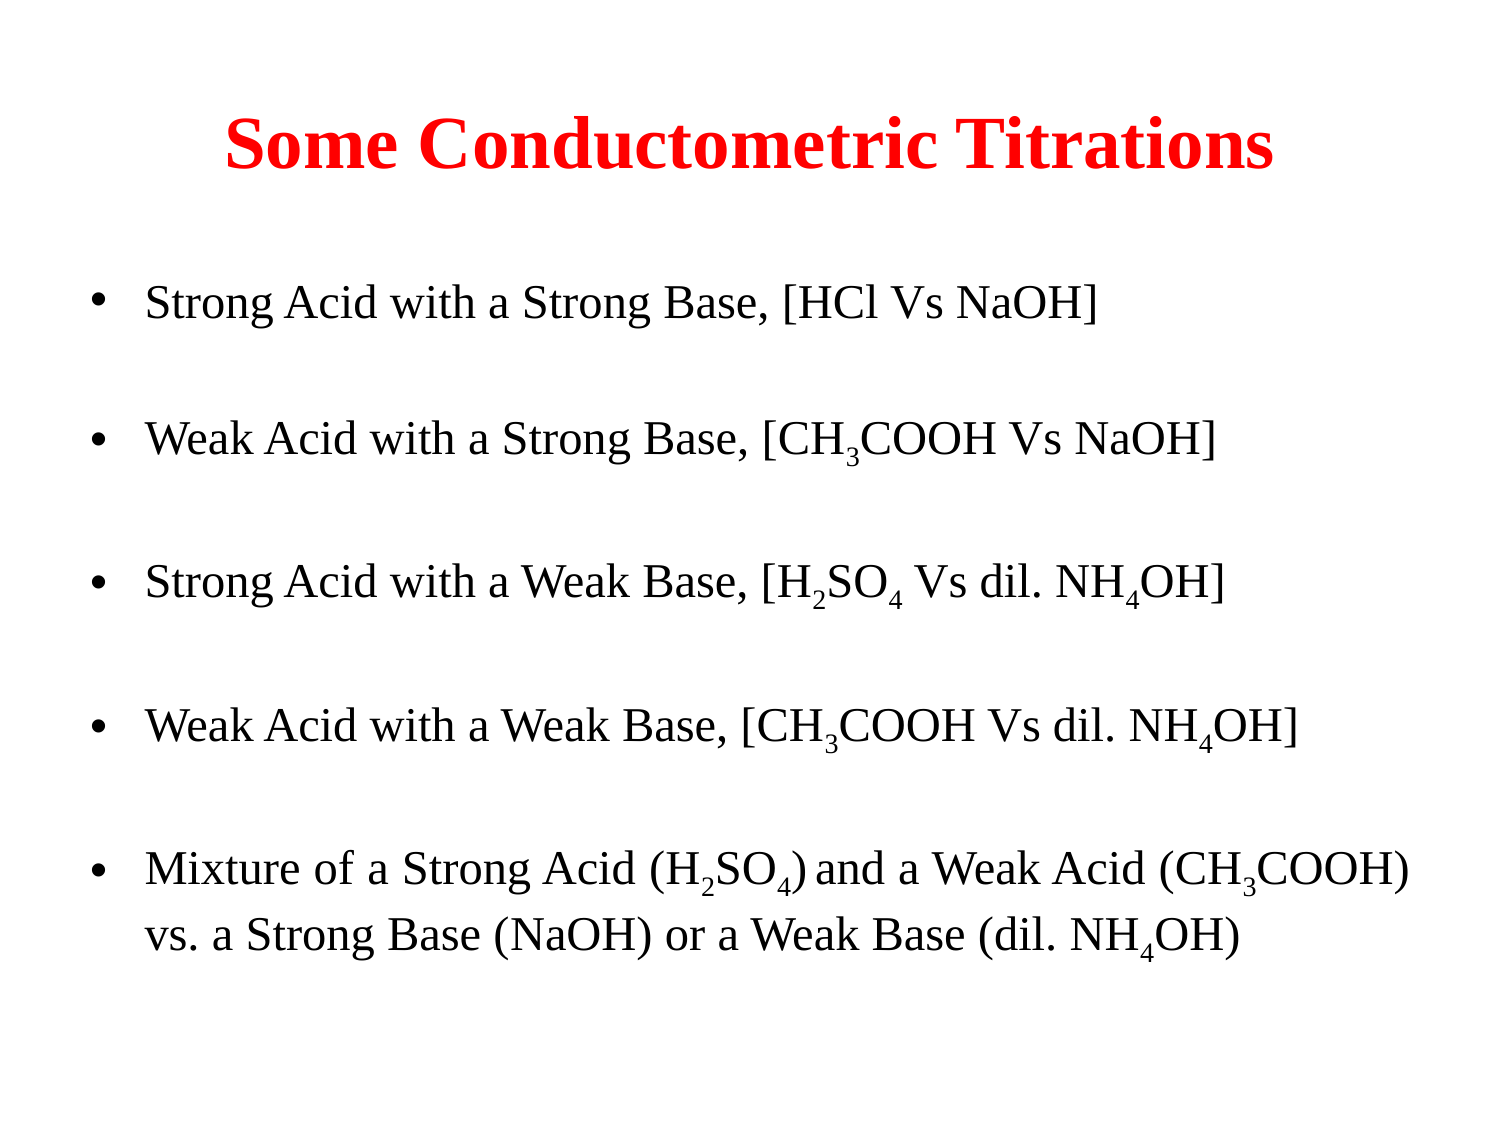

# Some Conductometric Titrations
Strong Acid with a Strong Base, [HCl Vs NaOH]

Weak Acid with a Strong Base, [CH3COOH Vs NaOH]

Strong Acid with a Weak Base, [H2SO4 Vs dil. NH4OH]

Weak Acid with a Weak Base, [CH3COOH Vs dil. NH4OH]

Mixture of a Strong Acid (H2SO4) and a Weak Acid (CH3COOH) vs. a Strong Base (NaOH) or a Weak Base (dil. NH4OH)